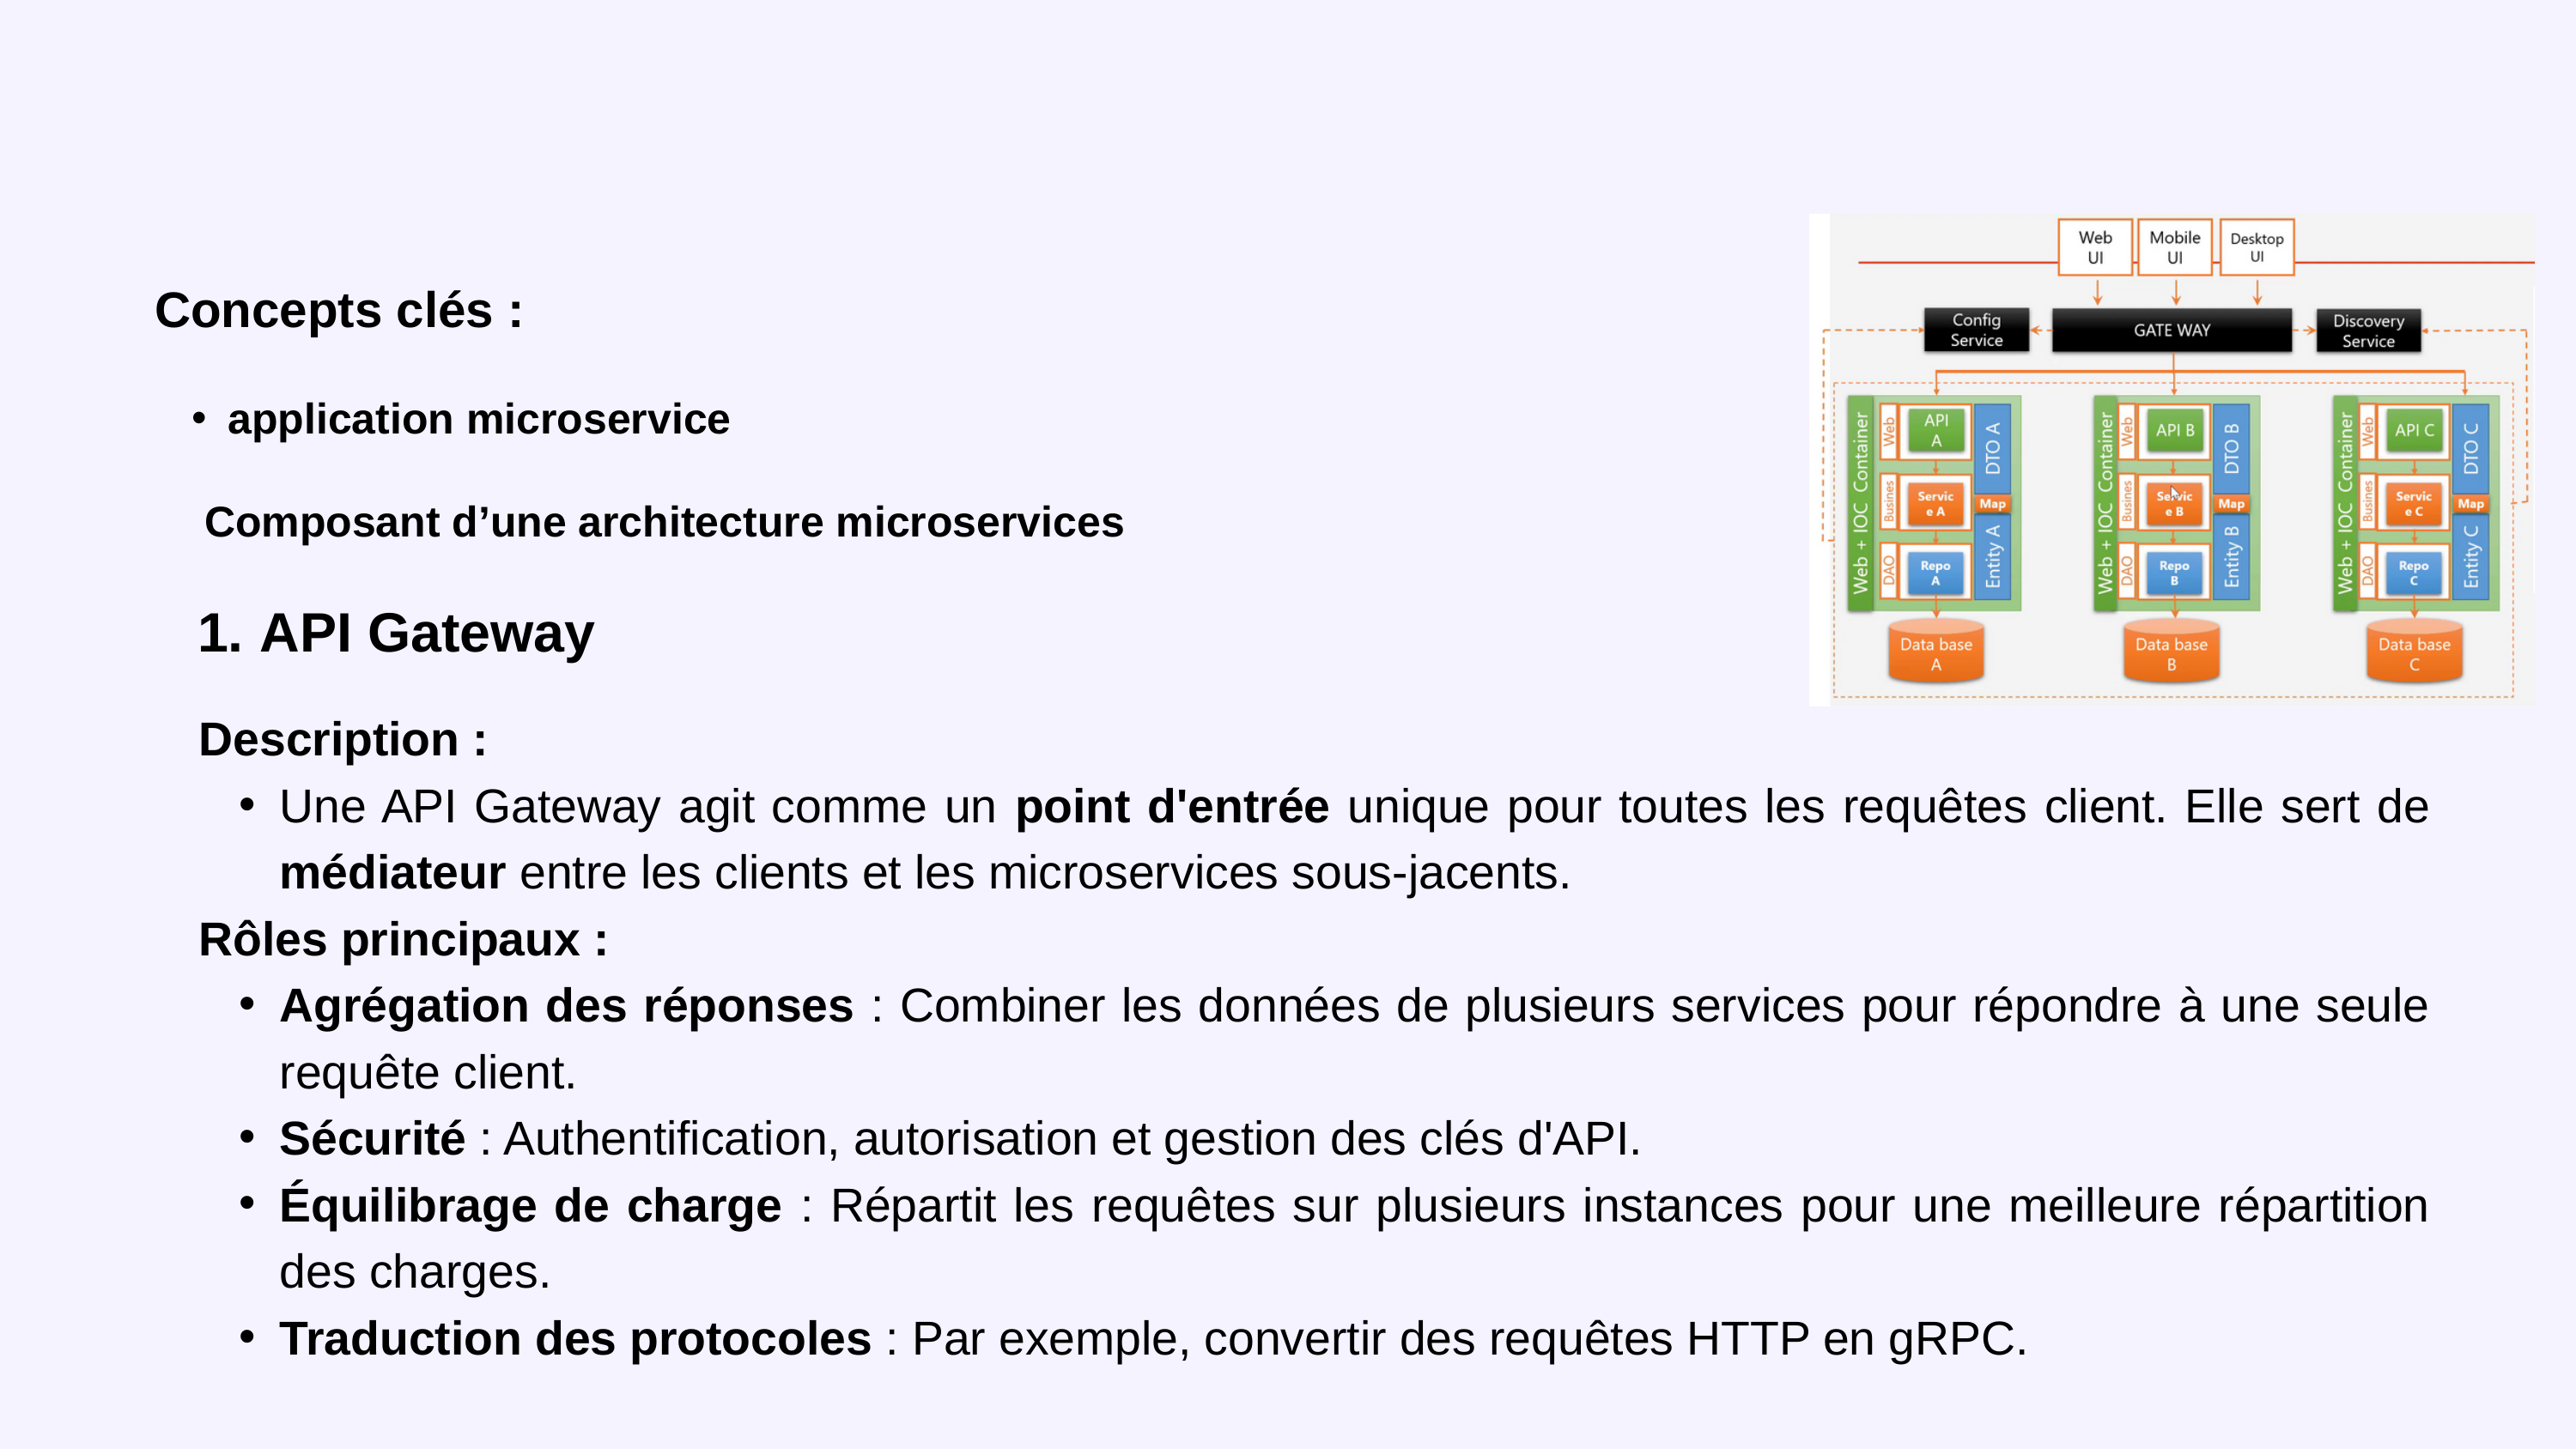

Concepts clés :
application microservice
Composant d’une architecture microservices
 API Gateway
Description :
Une API Gateway agit comme un point d'entrée unique pour toutes les requêtes client. Elle sert de médiateur entre les clients et les microservices sous-jacents.
Rôles principaux :
Agrégation des réponses : Combiner les données de plusieurs services pour répondre à une seule requête client.
Sécurité : Authentification, autorisation et gestion des clés d'API.
Équilibrage de charge : Répartit les requêtes sur plusieurs instances pour une meilleure répartition des charges.
Traduction des protocoles : Par exemple, convertir des requêtes HTTP en gRPC.